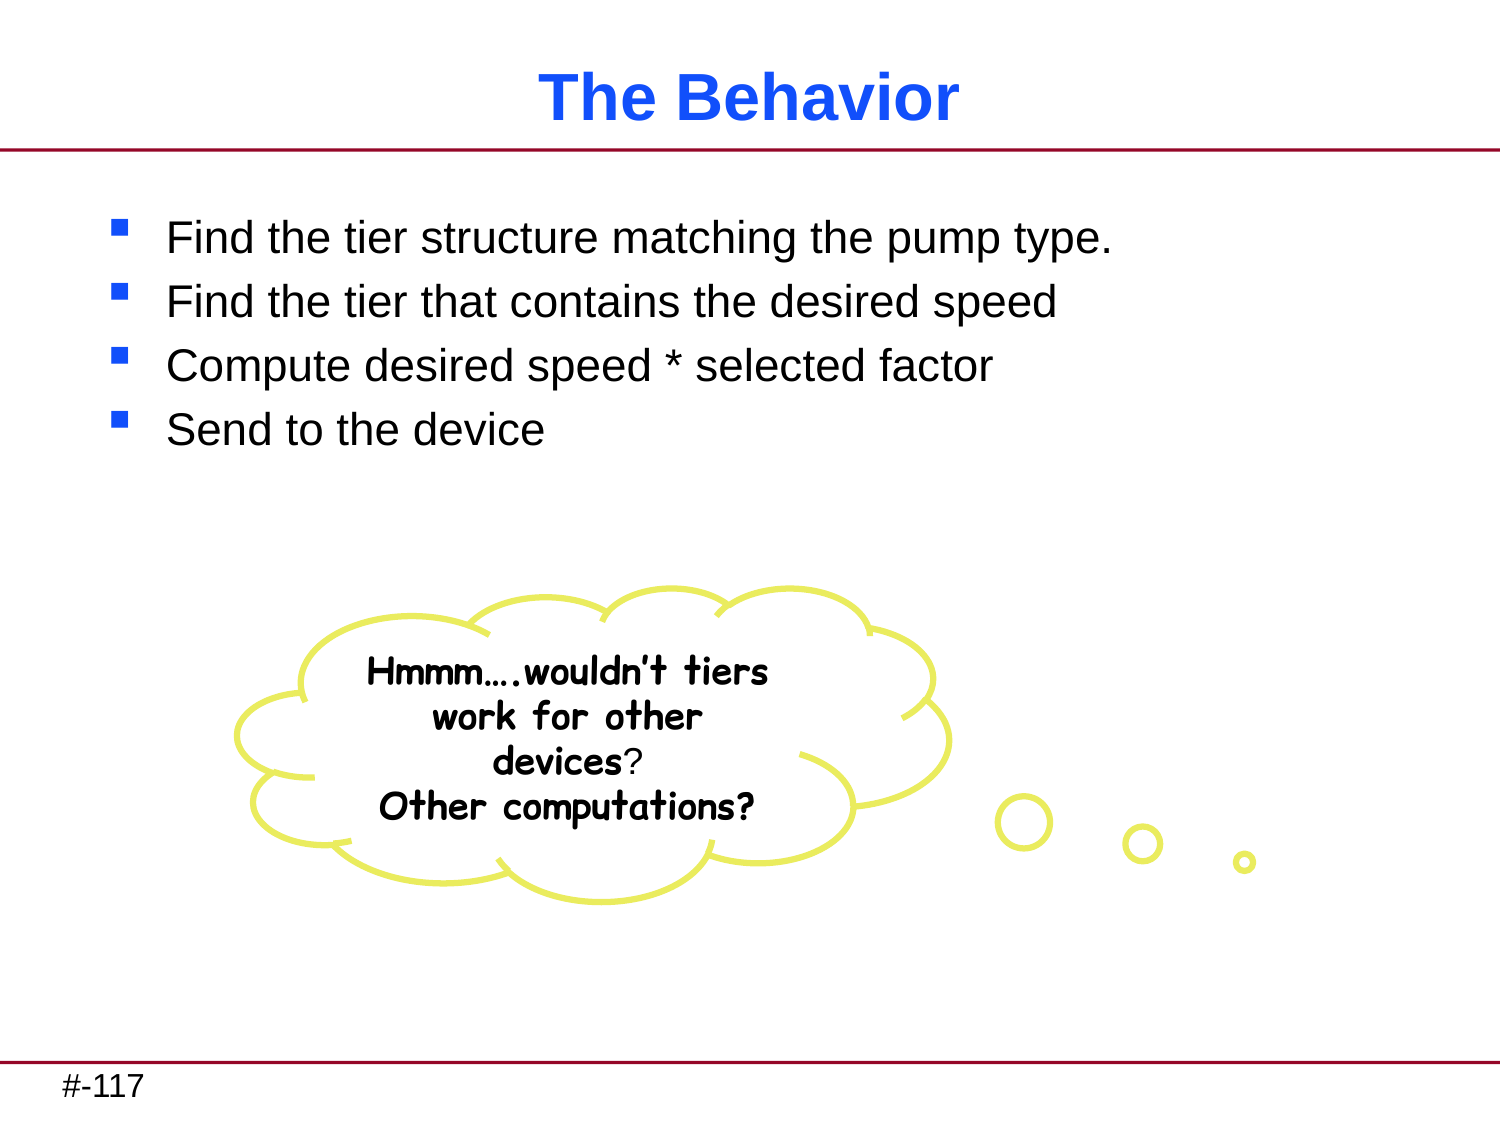

# The Behavior
Find the tier structure matching the pump type.
Find the tier that contains the desired speed
Compute desired speed * selected factor
Send to the device

Hmmm….wouldn’t tiers work for other devices?
Other computations?